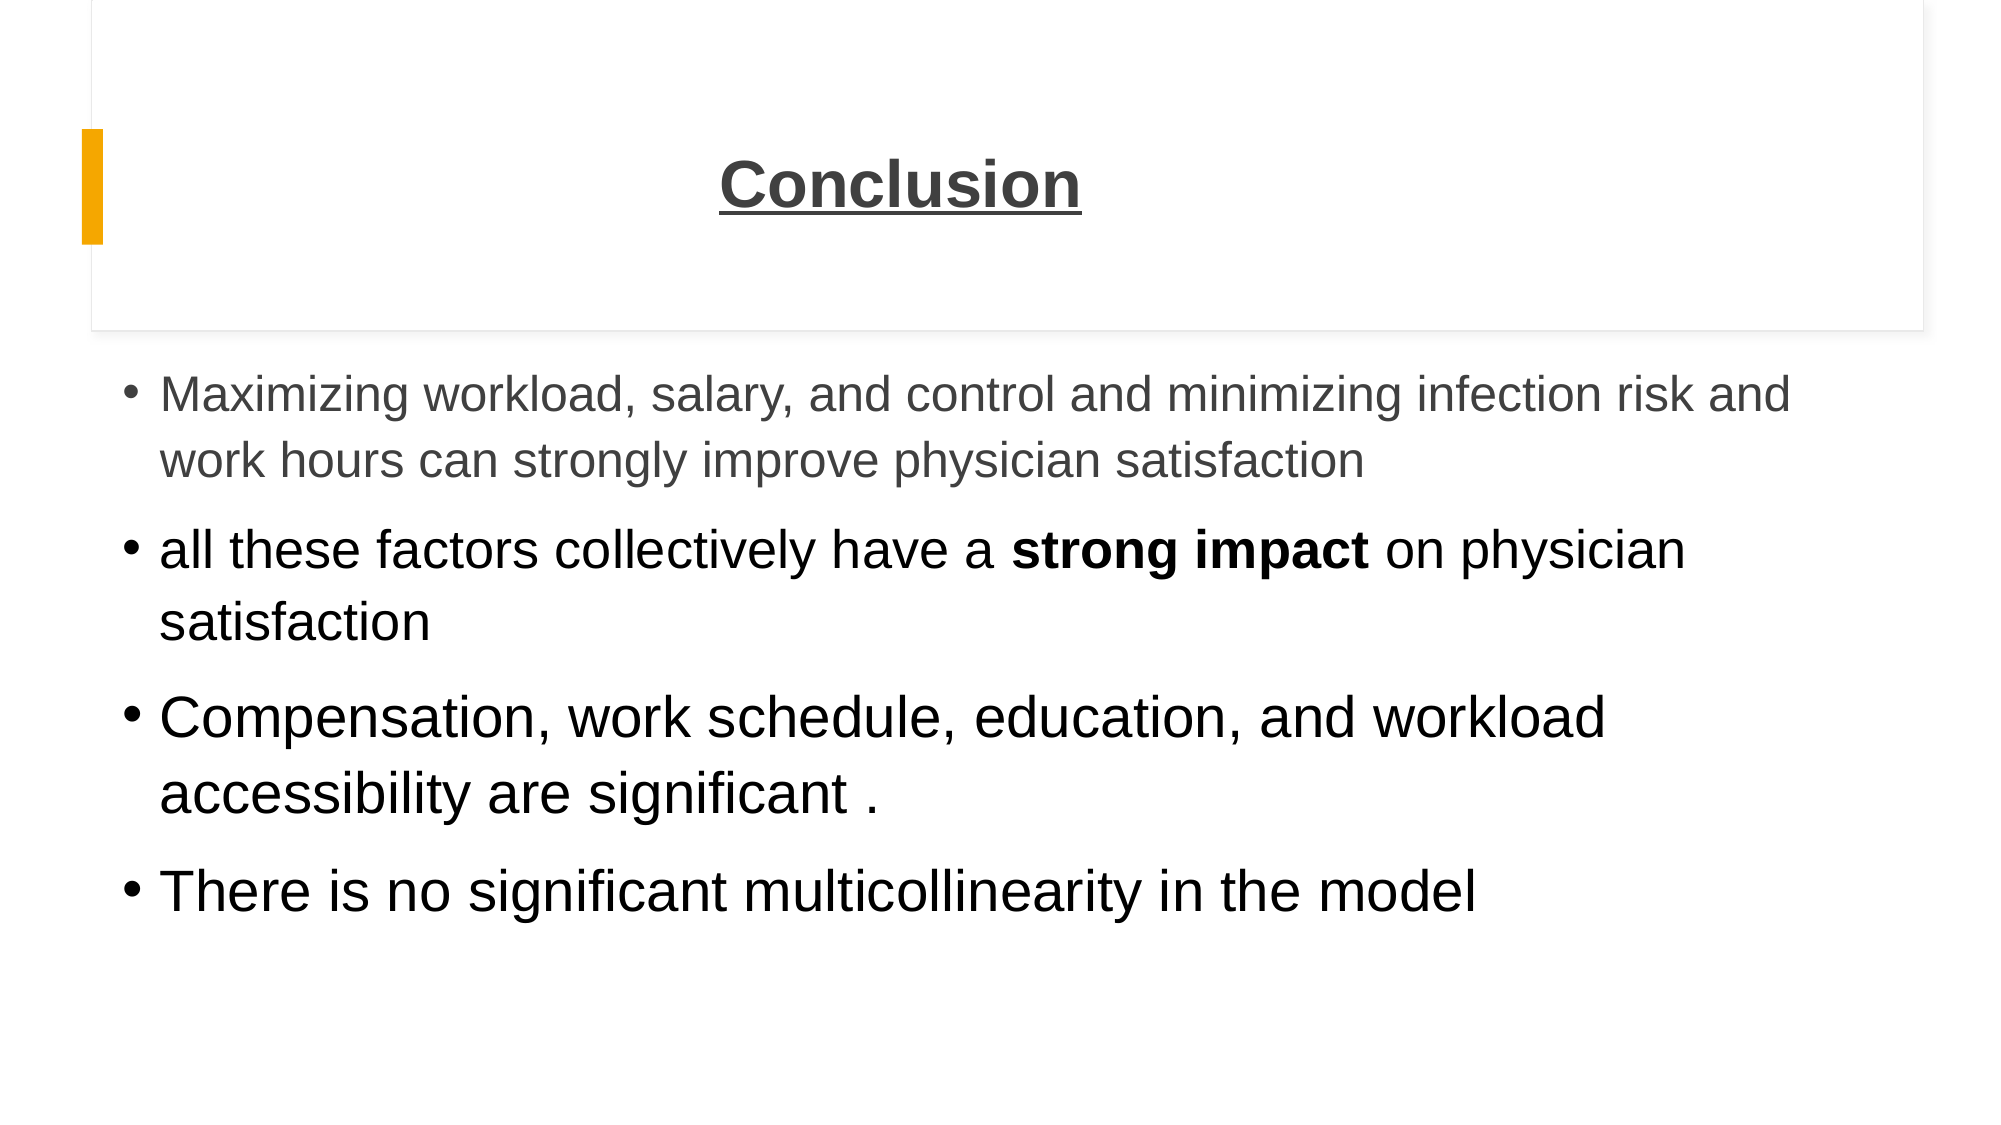

Conclusion
Maximizing workload, salary, and control and minimizing infection risk and work hours can strongly improve physician satisfaction
all these factors collectively have a strong impact on physician satisfaction
Compensation, work schedule, education, and workload accessibility are significant .
There is no significant multicollinearity in the model